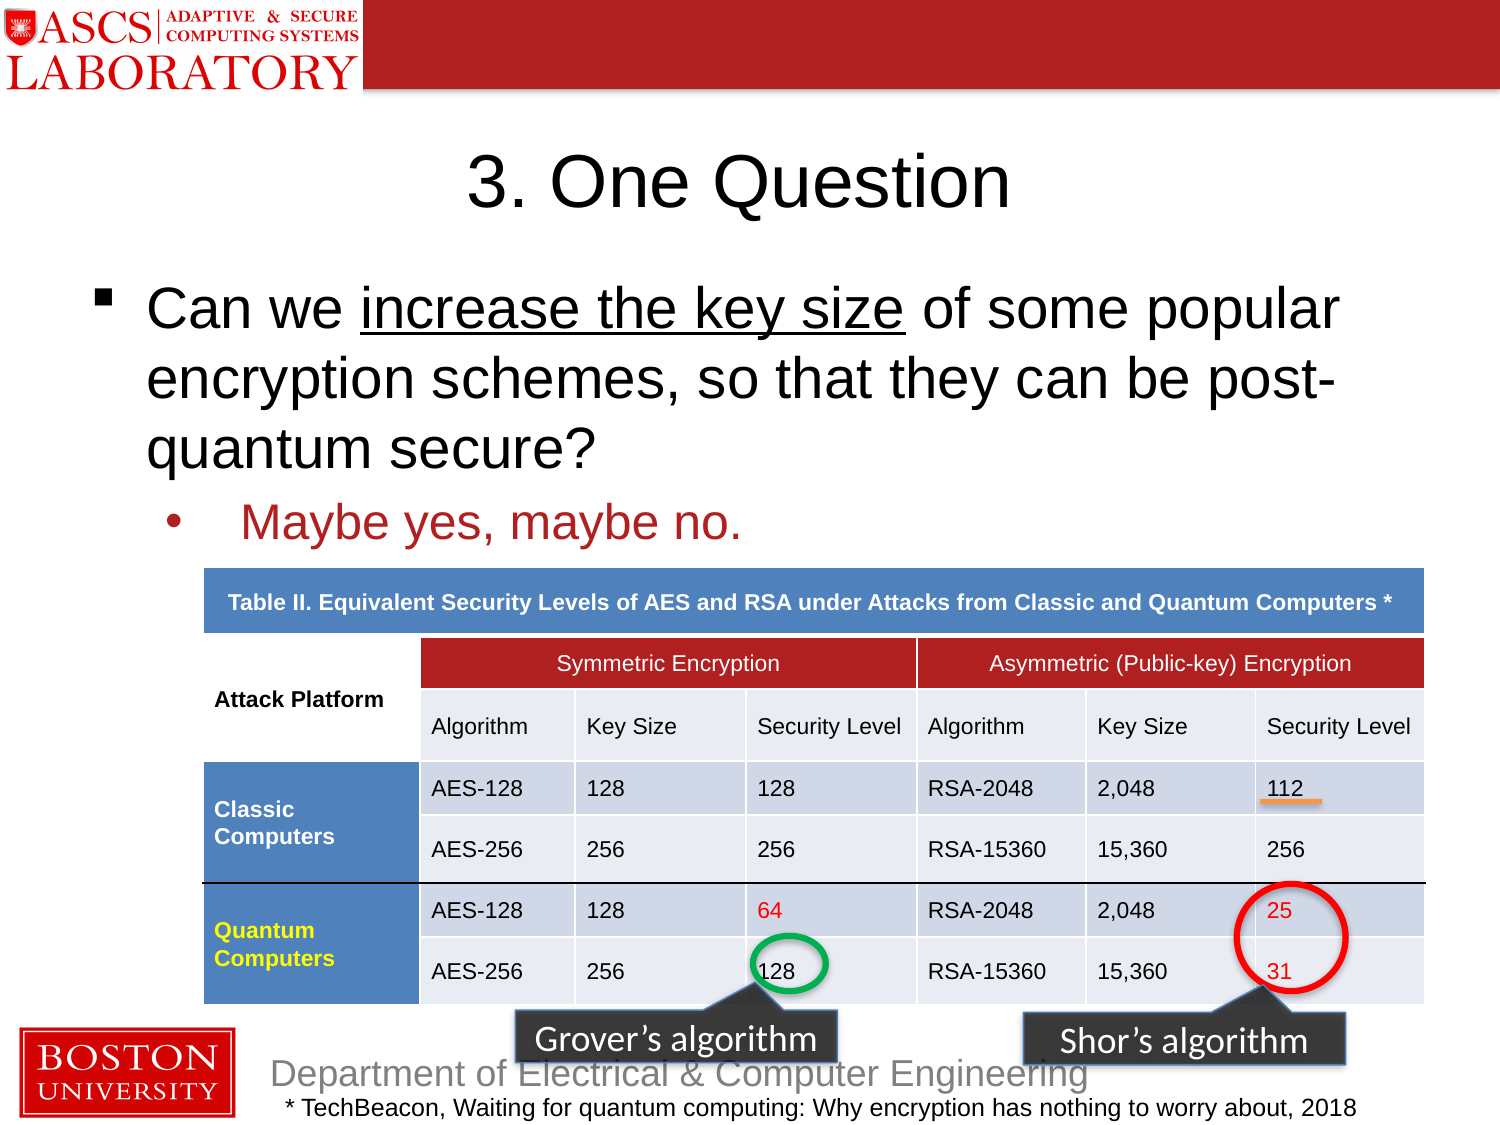

# 3. One Question
Can we increase the key size of some popular encryption schemes, so that they can be post-quantum secure?
Maybe yes, maybe no.

| Table II. Equivalent Security Levels of AES and RSA under Attacks from Classic and Quantum Computers \* |  |  |  |  |  |  |
| --- | --- | --- | --- | --- | --- | --- |
| Attack Platform | Symmetric Encryption |  |  | Asymmetric (Public-key) Encryption |  |  |
|  | Algorithm | Key Size | Security Level | Algorithm | Key Size | Security Level |
| Classic Computers | AES-128 | 128 | 128 | RSA-2048 | 2,048 | 112 |
|  | AES-256 | 256 | 256 | RSA-15360 | 15,360 | 256 |
| Quantum Computers | AES-128 | 128 | 64 | RSA-2048 | 2,048 | 25 |
|  | AES-256 | 256 | 128 | RSA-15360 | 15,360 | 31 |
*

Grover’s algorithm
Shor’s algorithm
* TechBeacon, Waiting for quantum computing: Why encryption has nothing to worry about, 2018